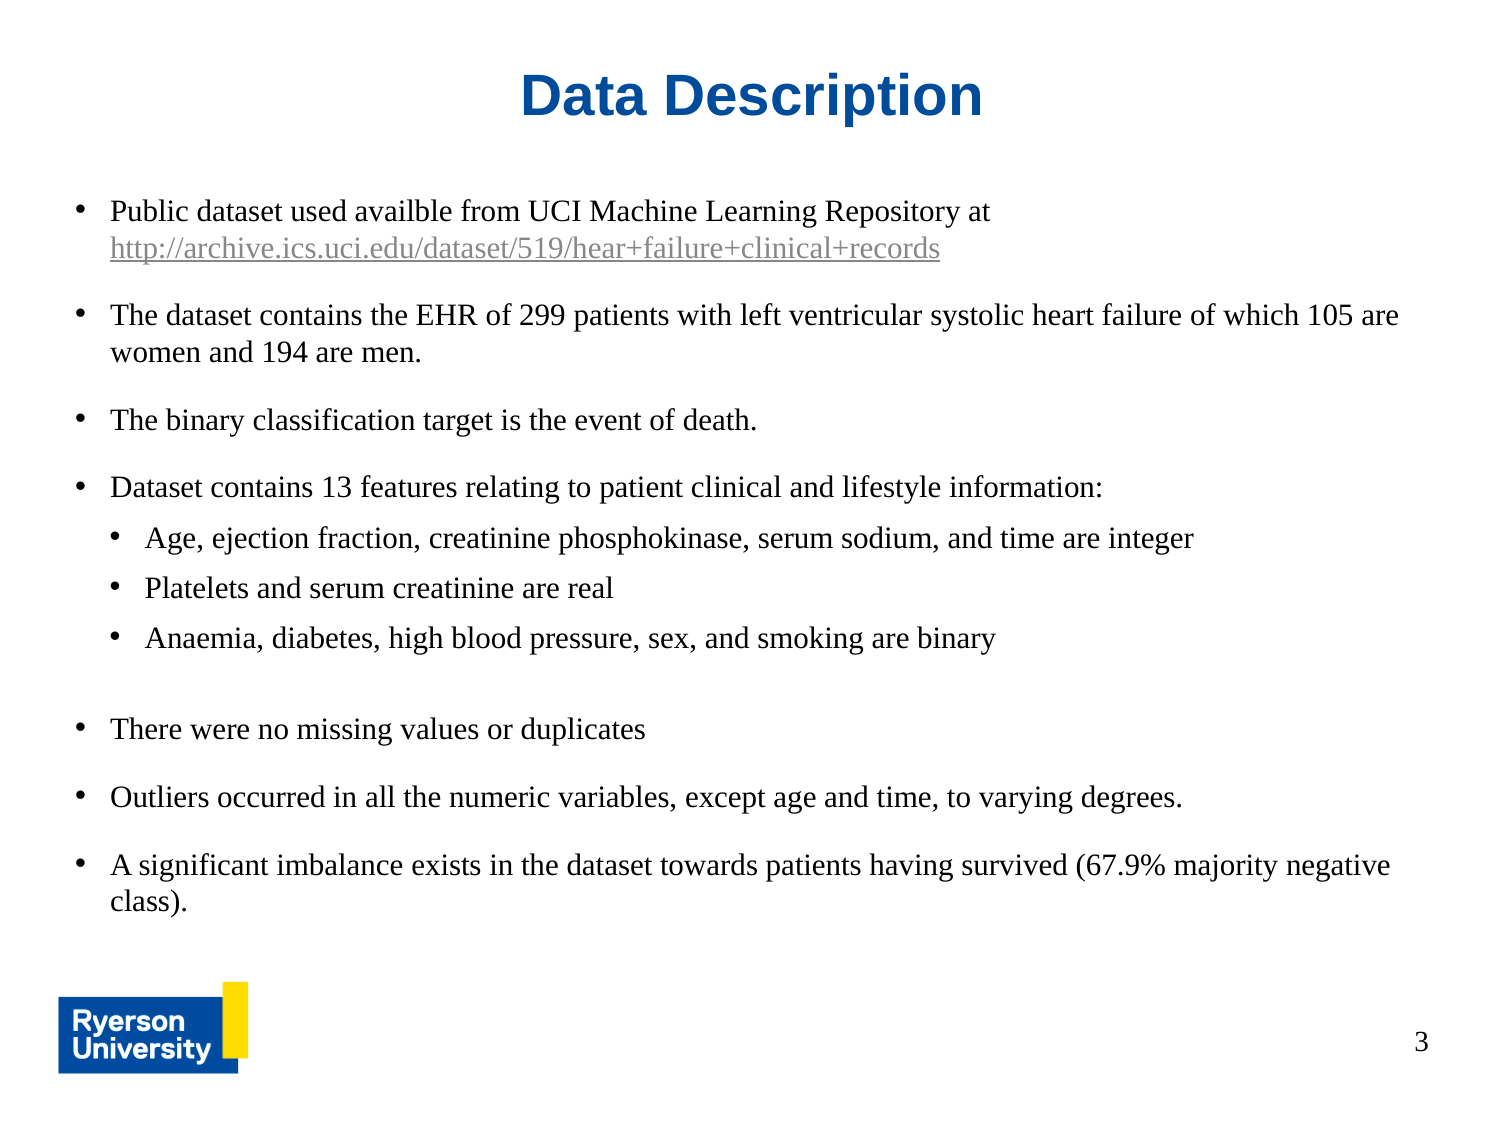

# Data Description

Public dataset used availble from UCI Machine Learning Repository at http://archive.ics.uci.edu/dataset/519/hear+failure+clinical+records

The dataset contains the EHR of 299 patients with left ventricular systolic heart failure of which 105 are women and 194 are men.

The binary classification target is the event of death.

Dataset contains 13 features relating to patient clinical and lifestyle information:
Age, ejection fraction, creatinine phosphokinase, serum sodium, and time are integer
Platelets and serum creatinine are real
Anaemia, diabetes, high blood pressure, sex, and smoking are binary

There were no missing values or duplicates

Outliers occurred in all the numeric variables, except age and time, to varying degrees.

A significant imbalance exists in the dataset towards patients having survived (67.9% majority negative class).
3